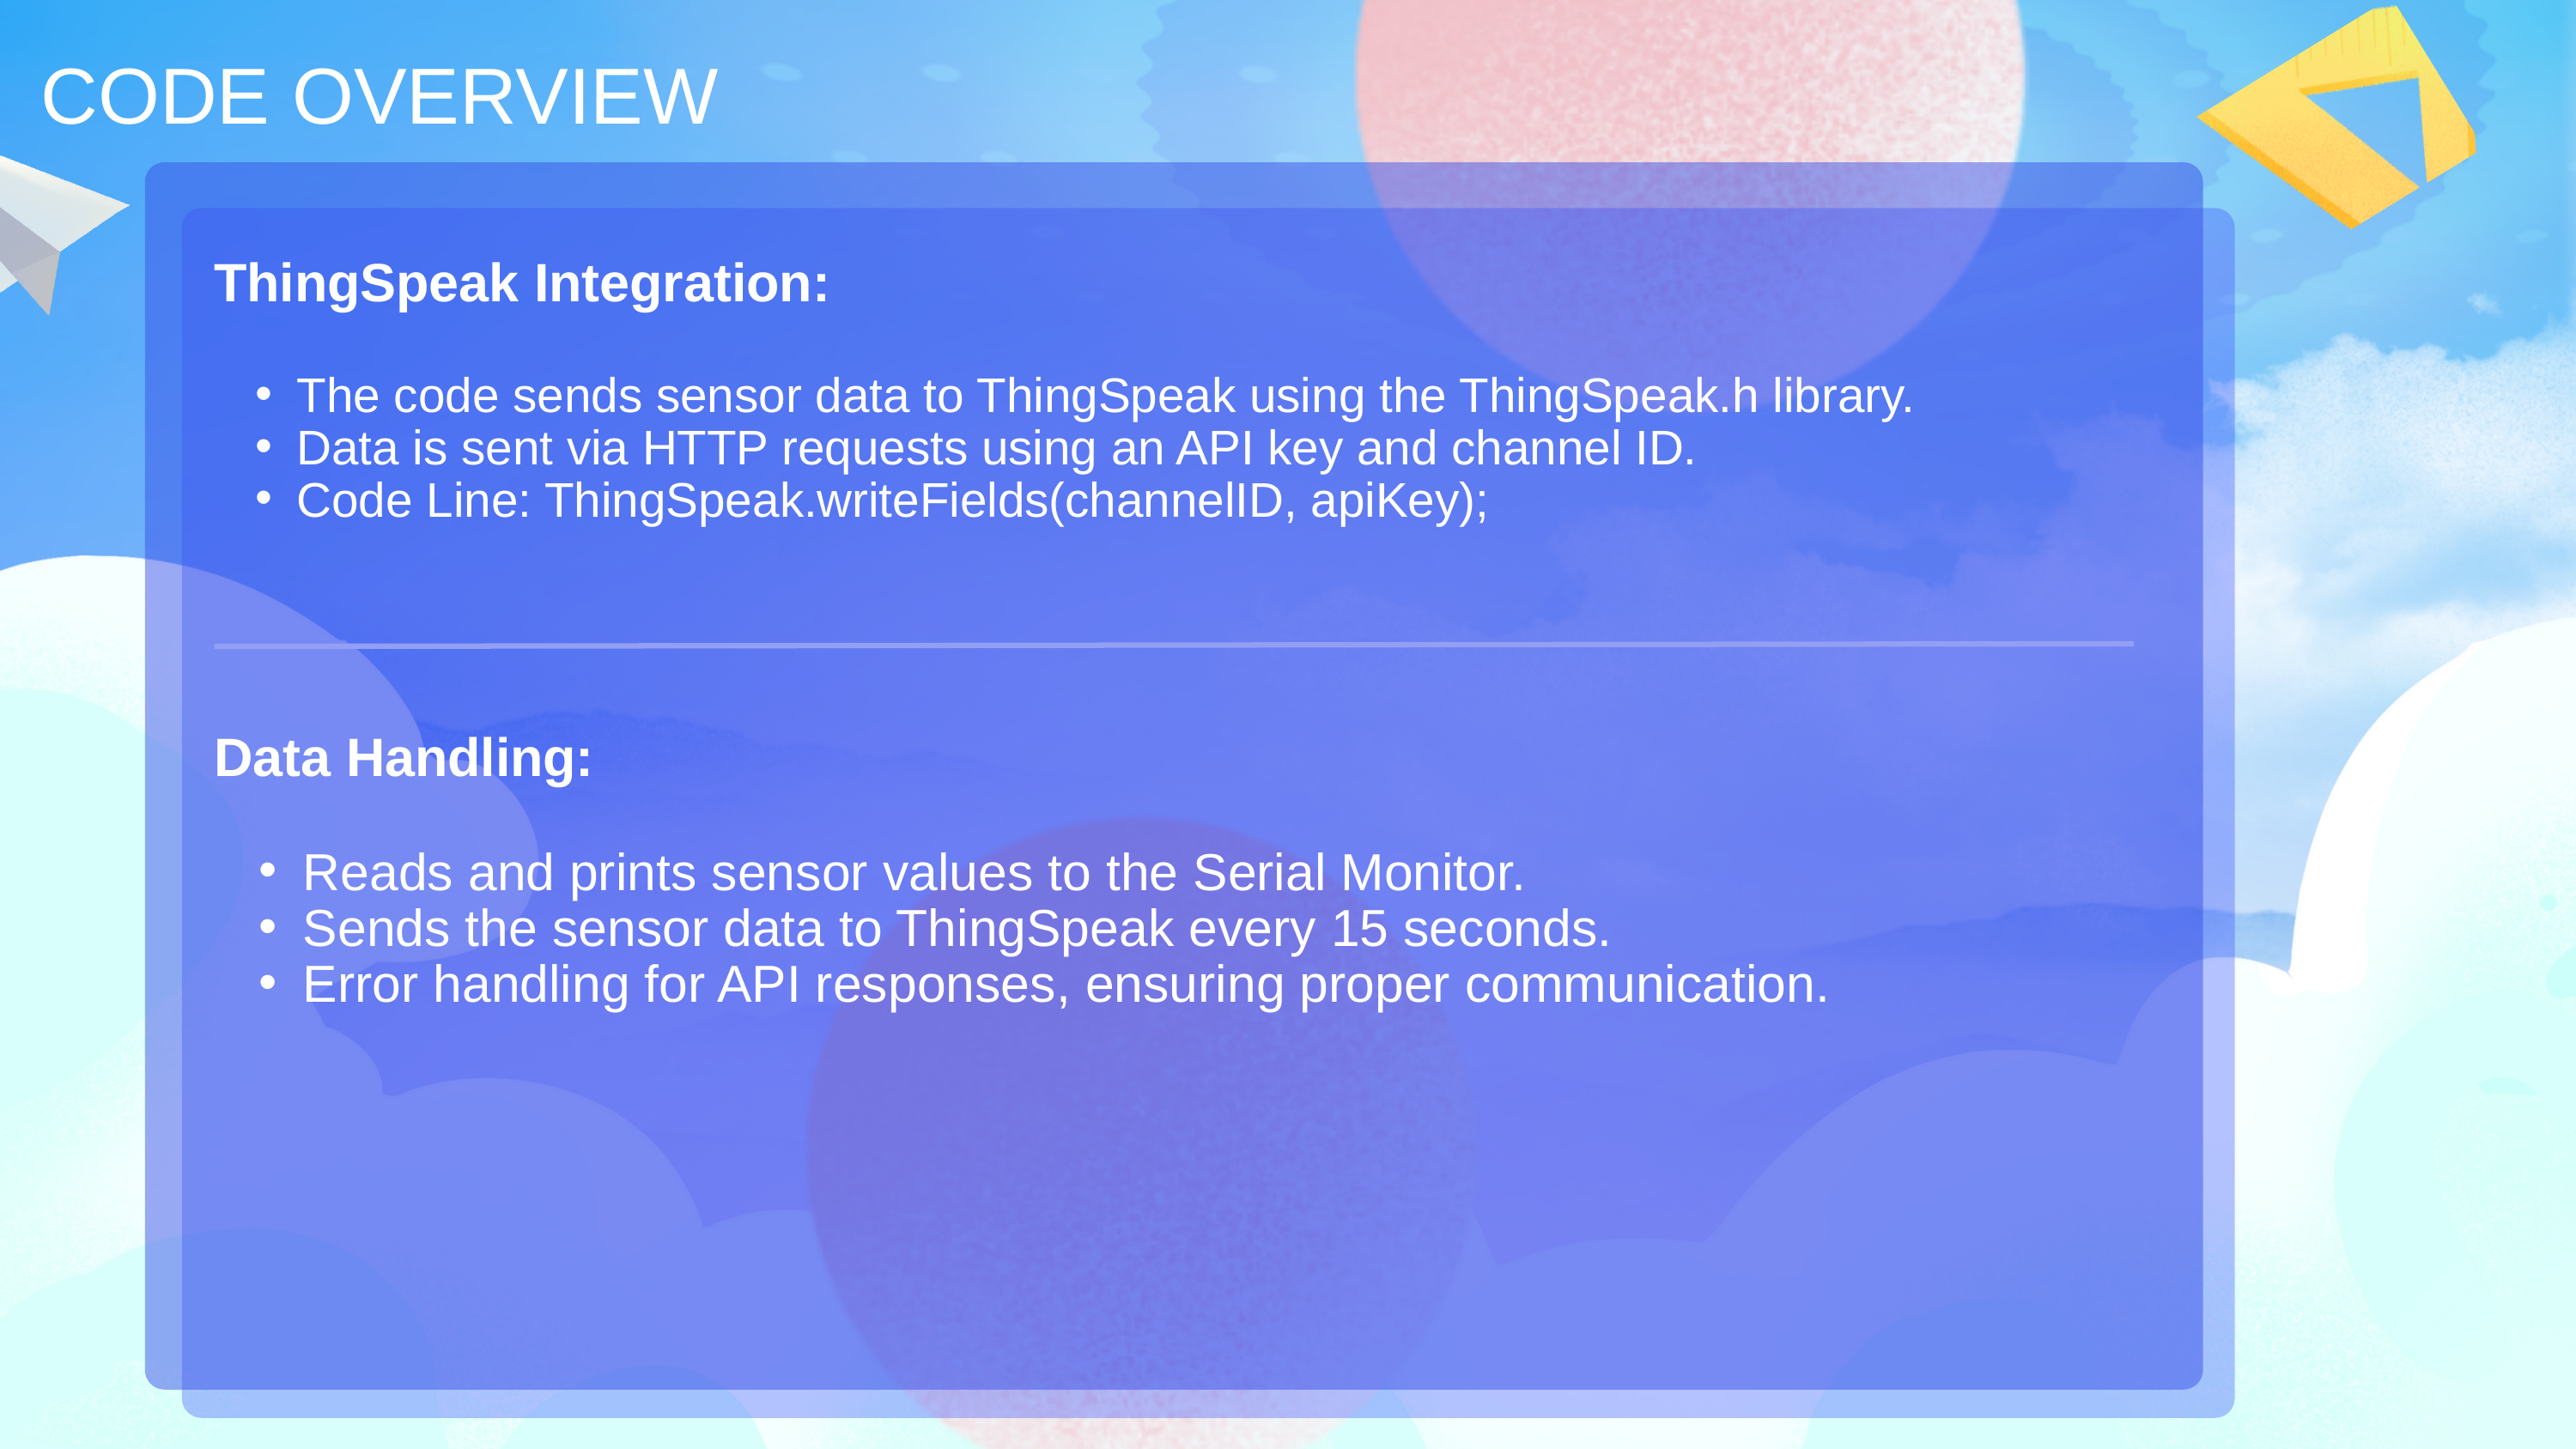

CODE OVERVIEW

ThingSpeak Integration:

The code sends sensor data to ThingSpeak using the ThingSpeak.h library.
Data is sent via HTTP requests using an API key and channel ID.
Code Line: ThingSpeak.writeFields(channelID, apiKey);

Data Handling:

Reads and prints sensor values to the Serial Monitor.
Sends the sensor data to ThingSpeak every 15 seconds.
Error handling for API responses, ensuring proper communication.